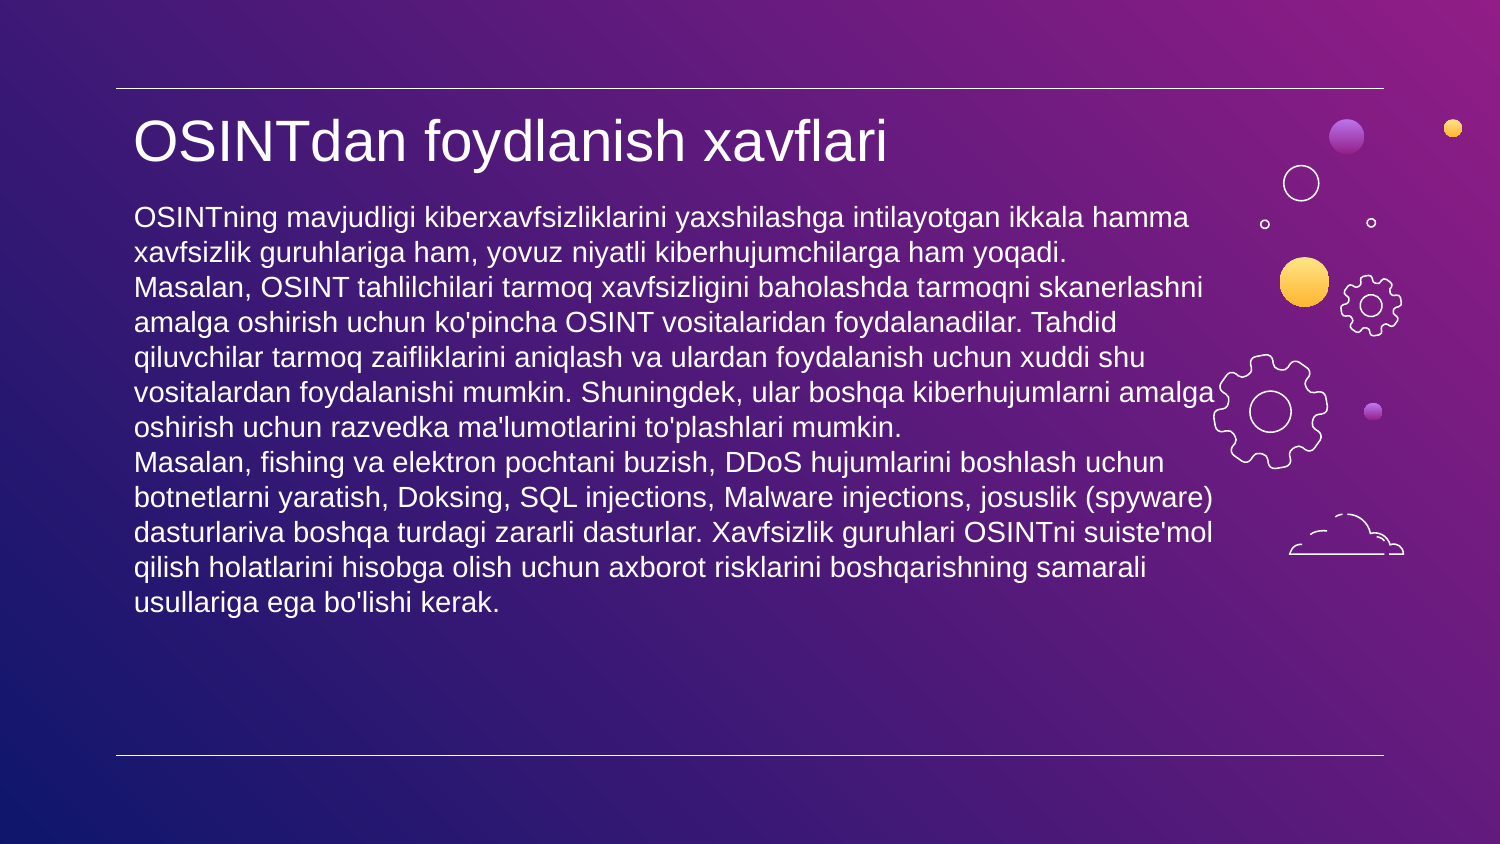

# OSINTdan foydlanish xavflari

OSINTning mavjudligi kiberxavfsizliklarini yaxshilashga intilayotgan ikkala hamma xavfsizlik guruhlariga ham, yovuz niyatli kiberhujumchilarga ham yoqadi.
Masalan, OSINT tahlilchilari tarmoq xavfsizligini baholashda tarmoqni skanerlashni amalga oshirish uchun ko'pincha OSINT vositalaridan foydalanadilar. Tahdid qiluvchilar tarmoq zaifliklarini aniqlash va ulardan foydalanish uchun xuddi shu vositalardan foydalanishi mumkin. Shuningdek, ular boshqa kiberhujumlarni amalga oshirish uchun razvedka ma'lumotlarini to'plashlari mumkin.
Masalan, fishing va elektron pochtani buzish, DDoS hujumlarini boshlash uchun botnetlarni yaratish, Doksing, SQL injections, Malware injections, josuslik (spyware) dasturlariva boshqa turdagi zararli dasturlar. Xavfsizlik guruhlari OSINTni suiste'mol qilish holatlarini hisobga olish uchun axborot risklarini boshqarishning samarali usullariga ega bo'lishi kerak.